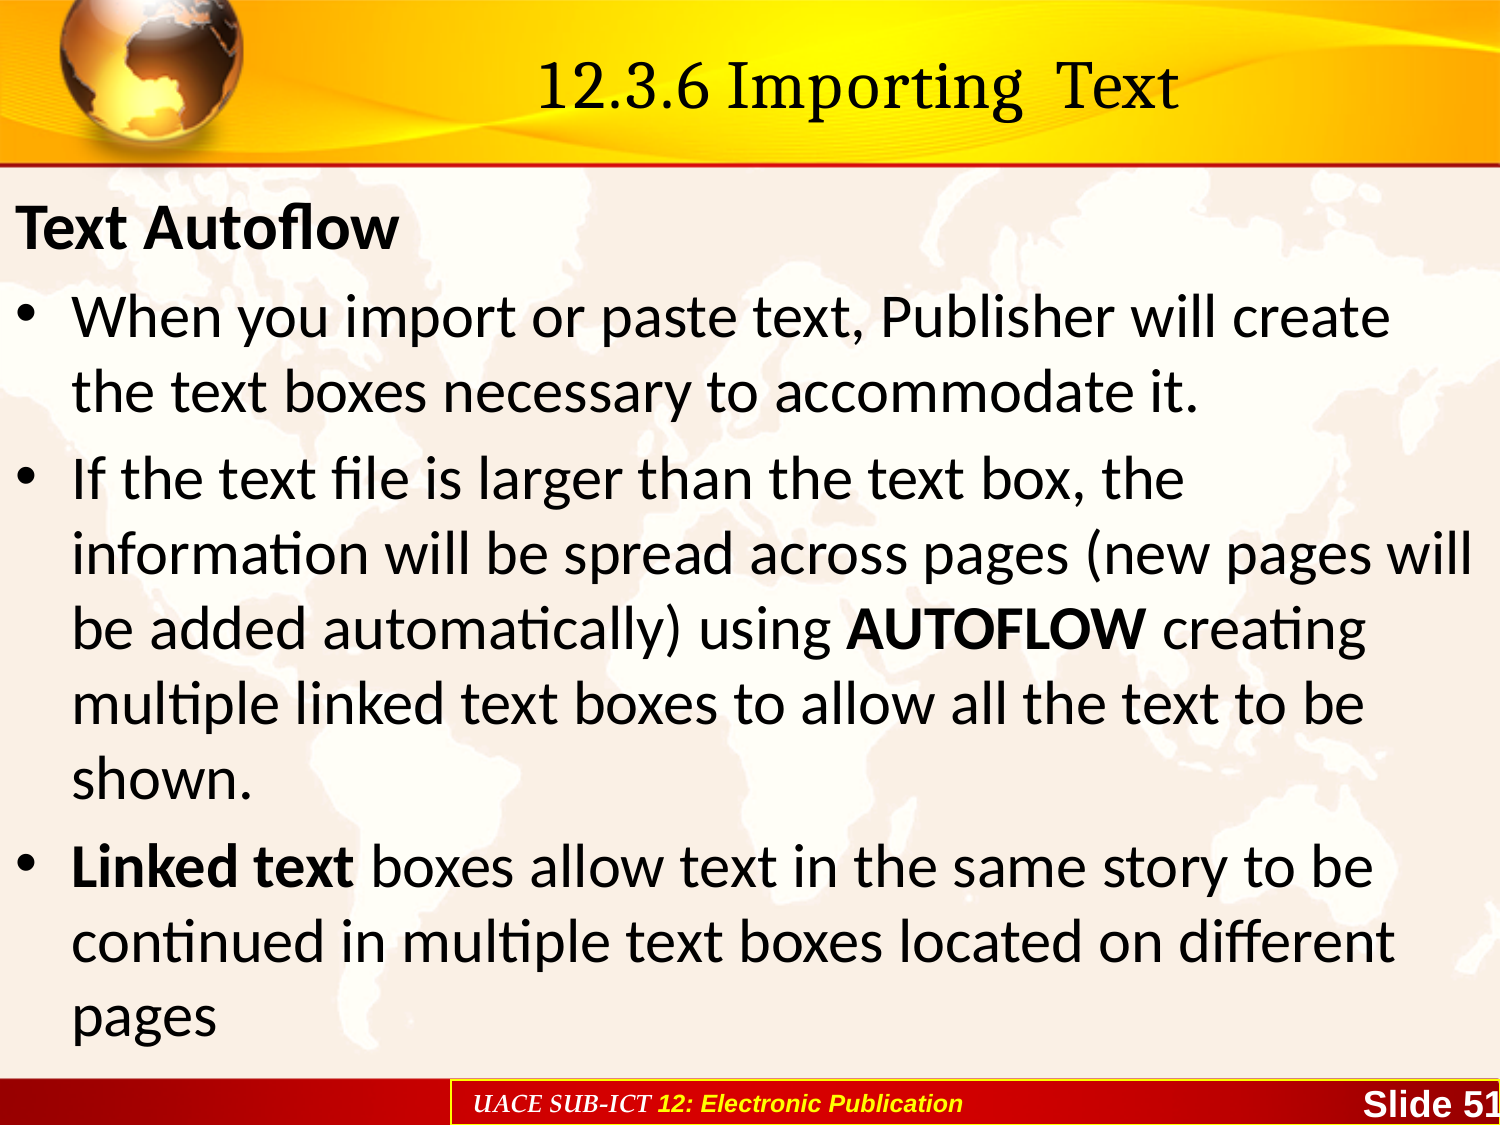

# 12.3.6 Importing  Text
Text Autoflow
When you import or paste text, Publisher will create the text boxes necessary to accommodate it.
If the text file is larger than the text box, the information will be spread across pages (new pages will be added automatically) using AUTOFLOW creating multiple linked text boxes to allow all the text to be shown.
Linked text boxes allow text in the same story to be continued in multiple text boxes located on different pages